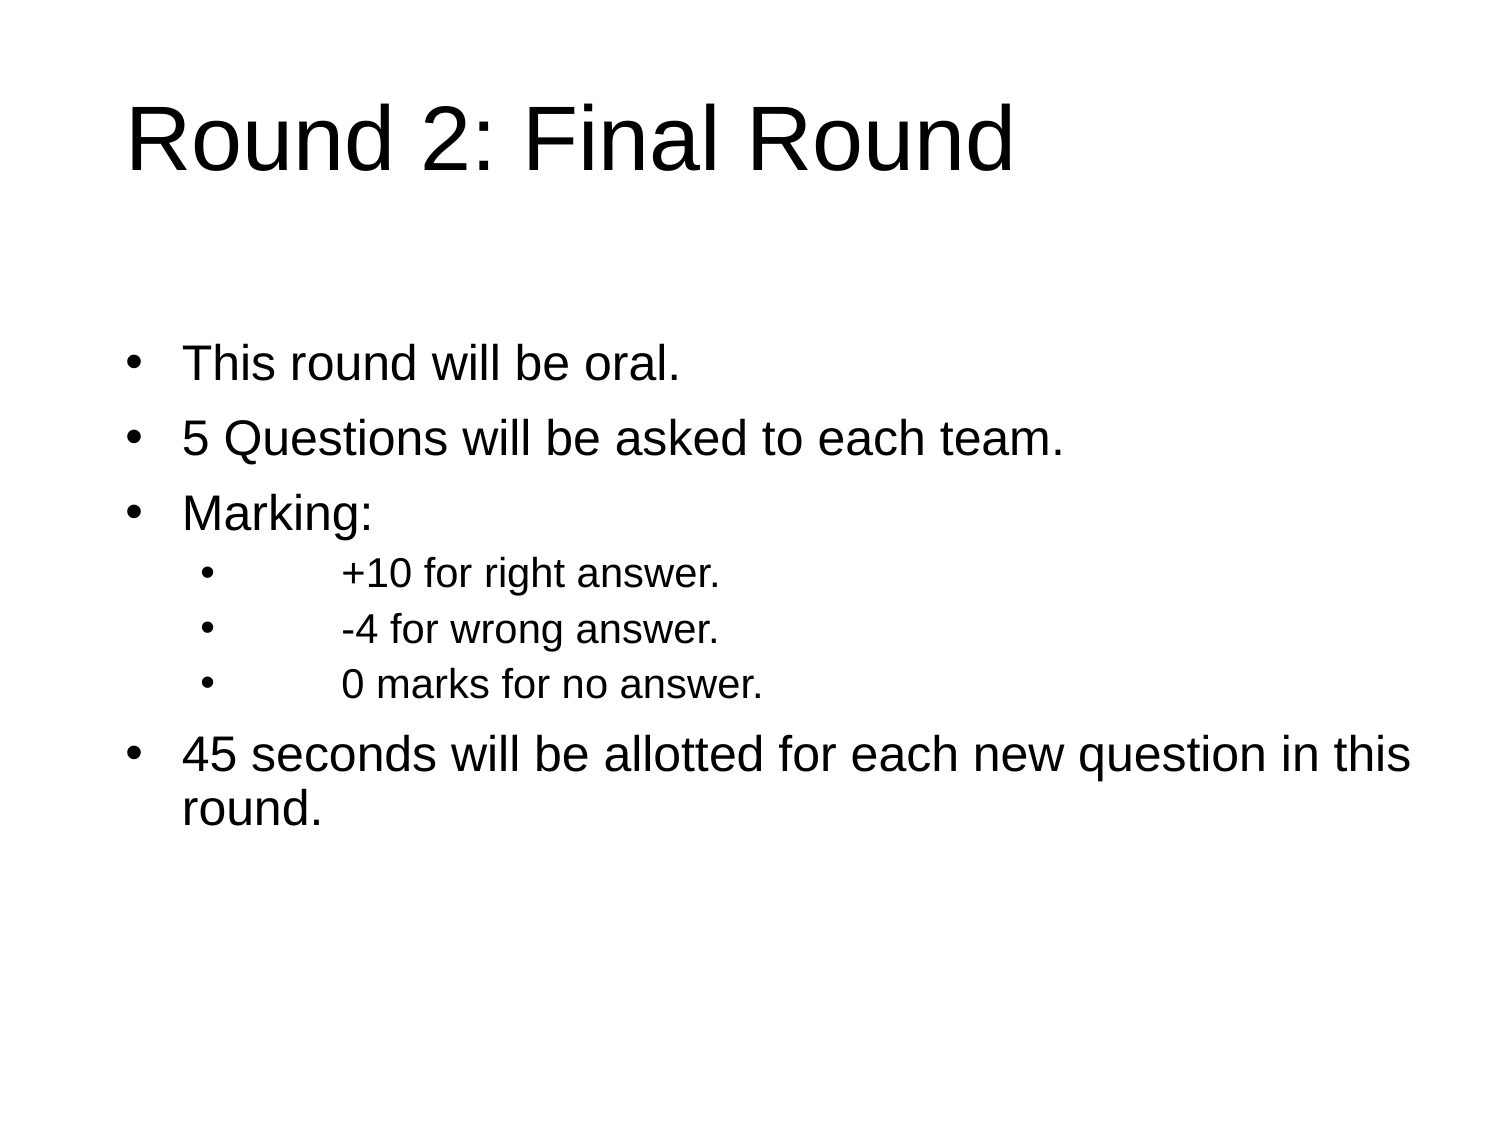

# Round 2: Final Round
This round will be oral.
5 Questions will be asked to each team.
Marking:
         +10 for right answer.
         -4 for wrong answer.
         0 marks for no answer.
45 seconds will be allotted for each new question in this round.